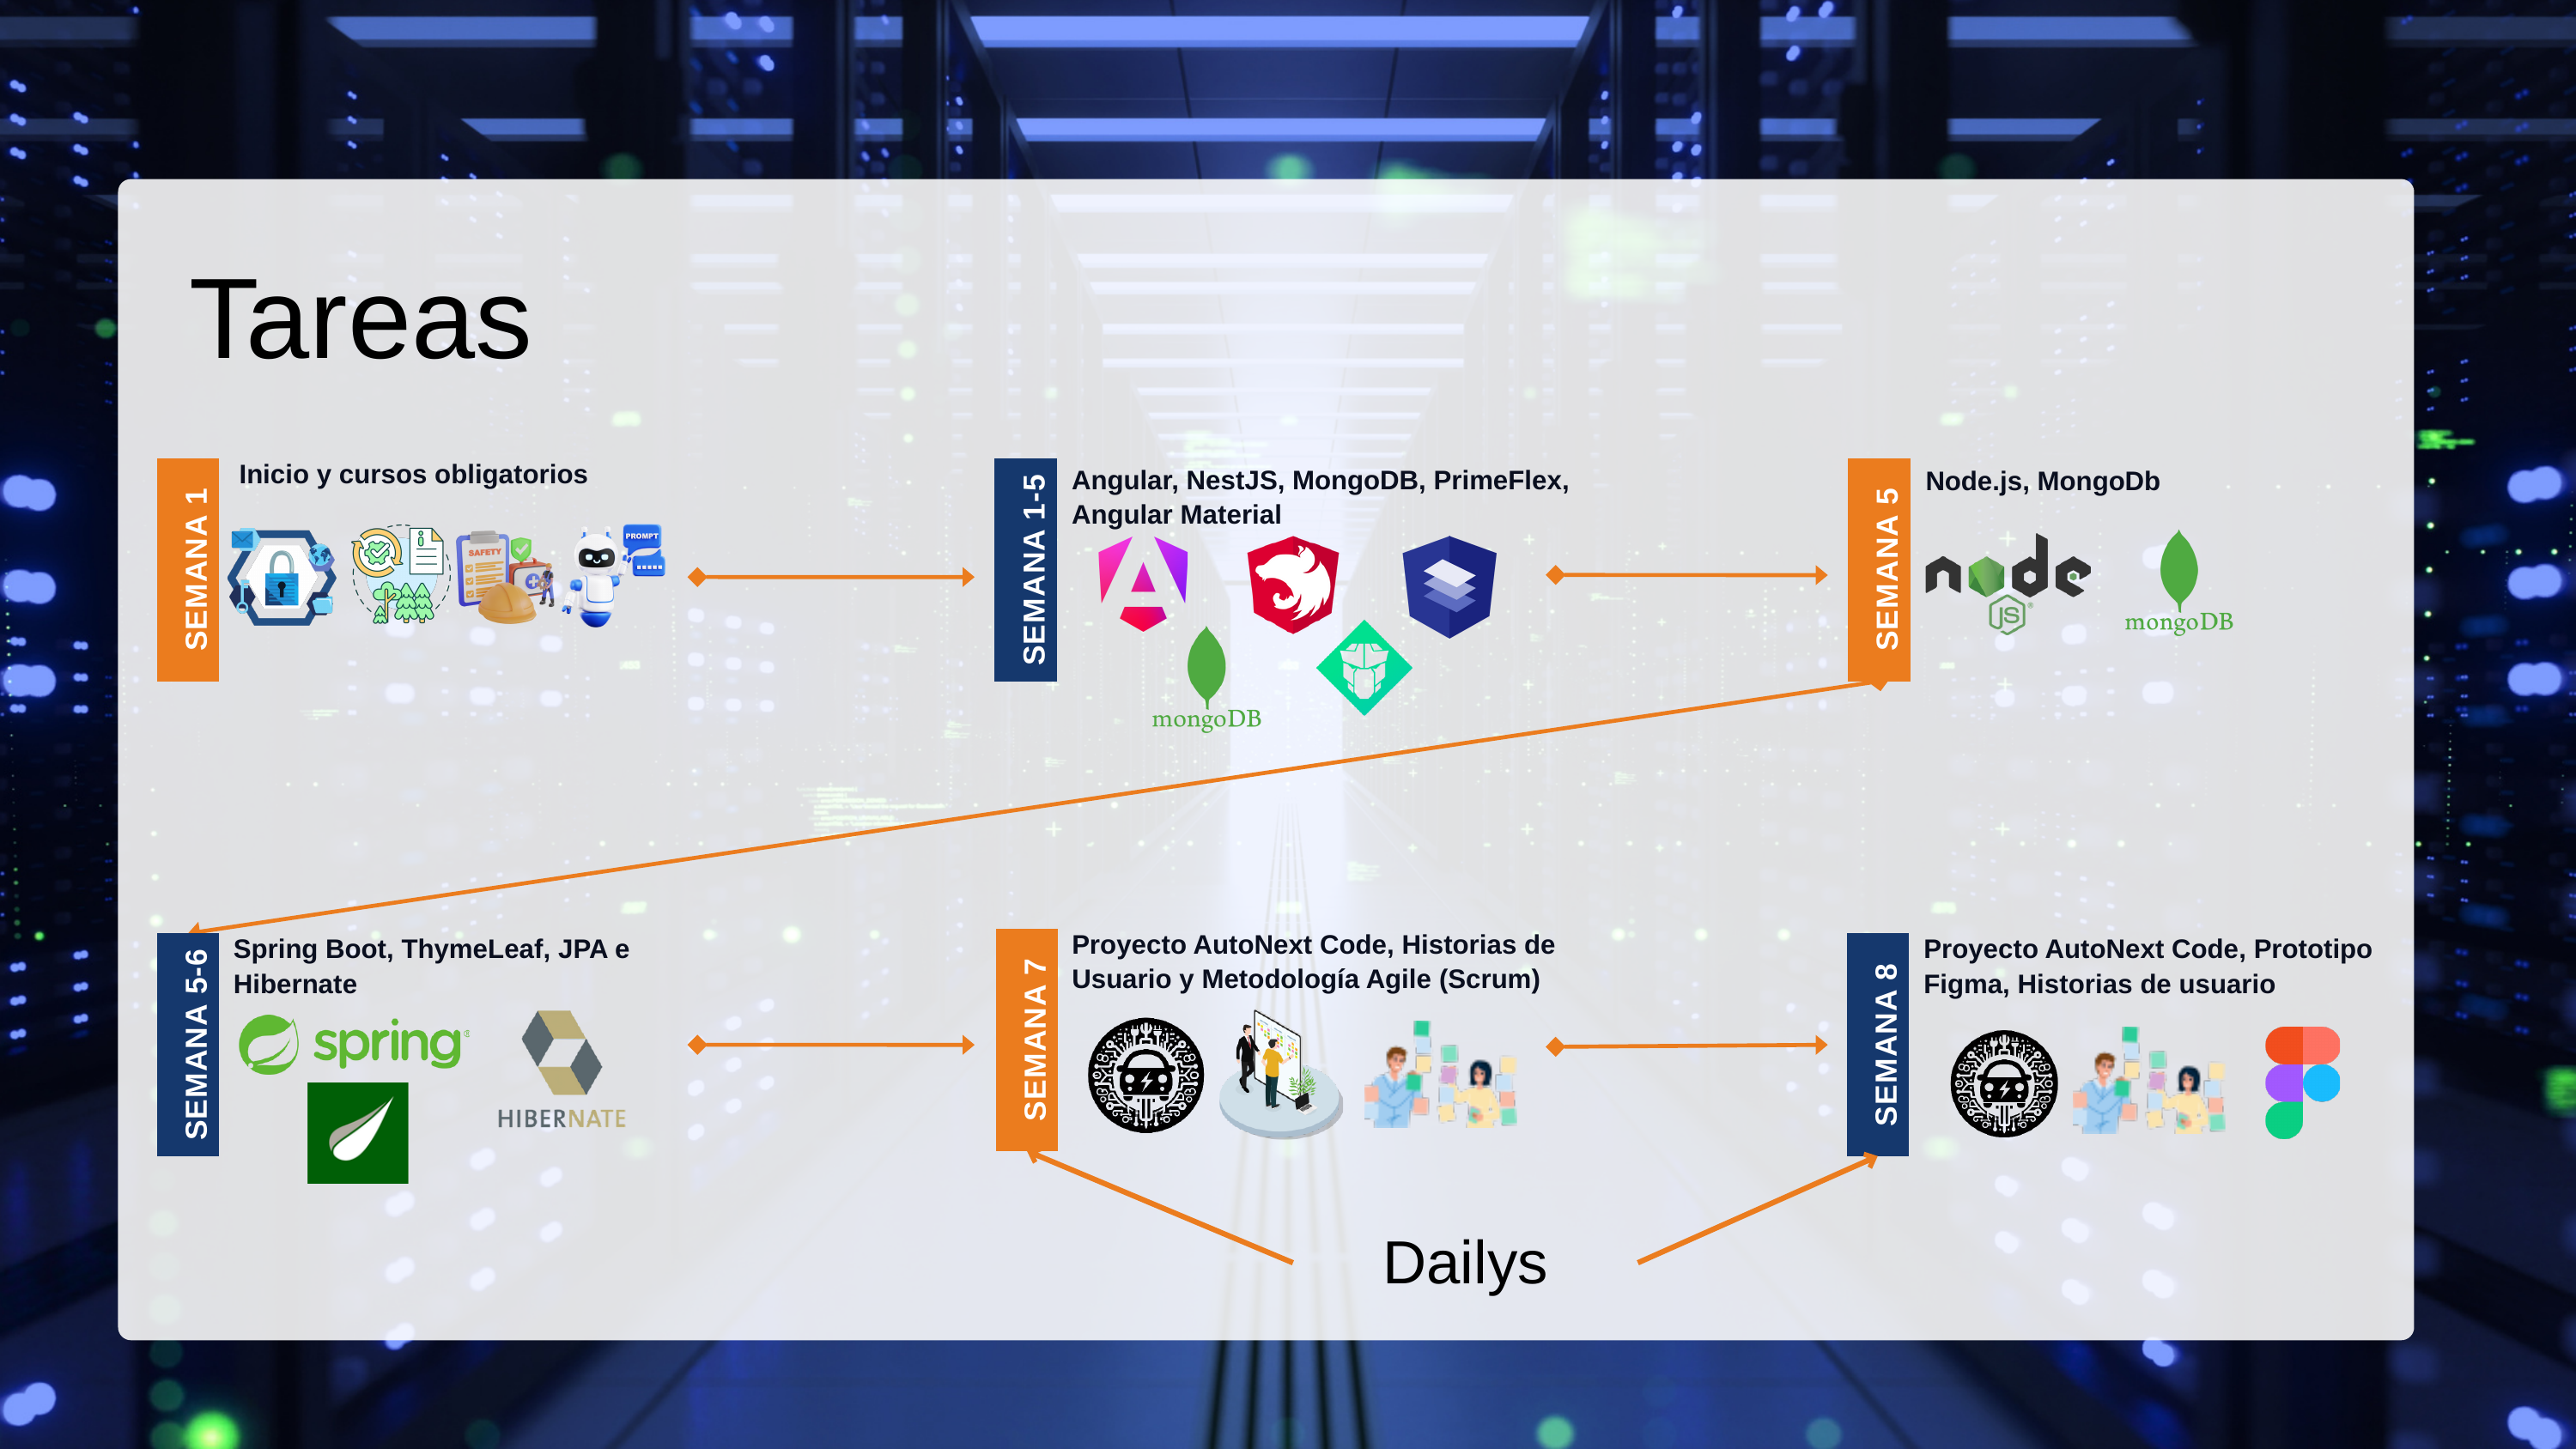

Tareas
Inicio y cursos obligatorios
Angular, NestJS, MongoDB, PrimeFlex, Angular Material
Node.js, MongoDb

SEMANA 1

SEMANA 1-5

SEMANA 5

Proyecto AutoNext Code, Historias de Usuario y Metodología Agile (Scrum)
Spring Boot, ThymeLeaf, JPA e Hibernate
Proyecto AutoNext Code, Prototipo Figma, Historias de usuario

SEMANA 7

SEMANA 5-6

SEMANA 8

Dailys